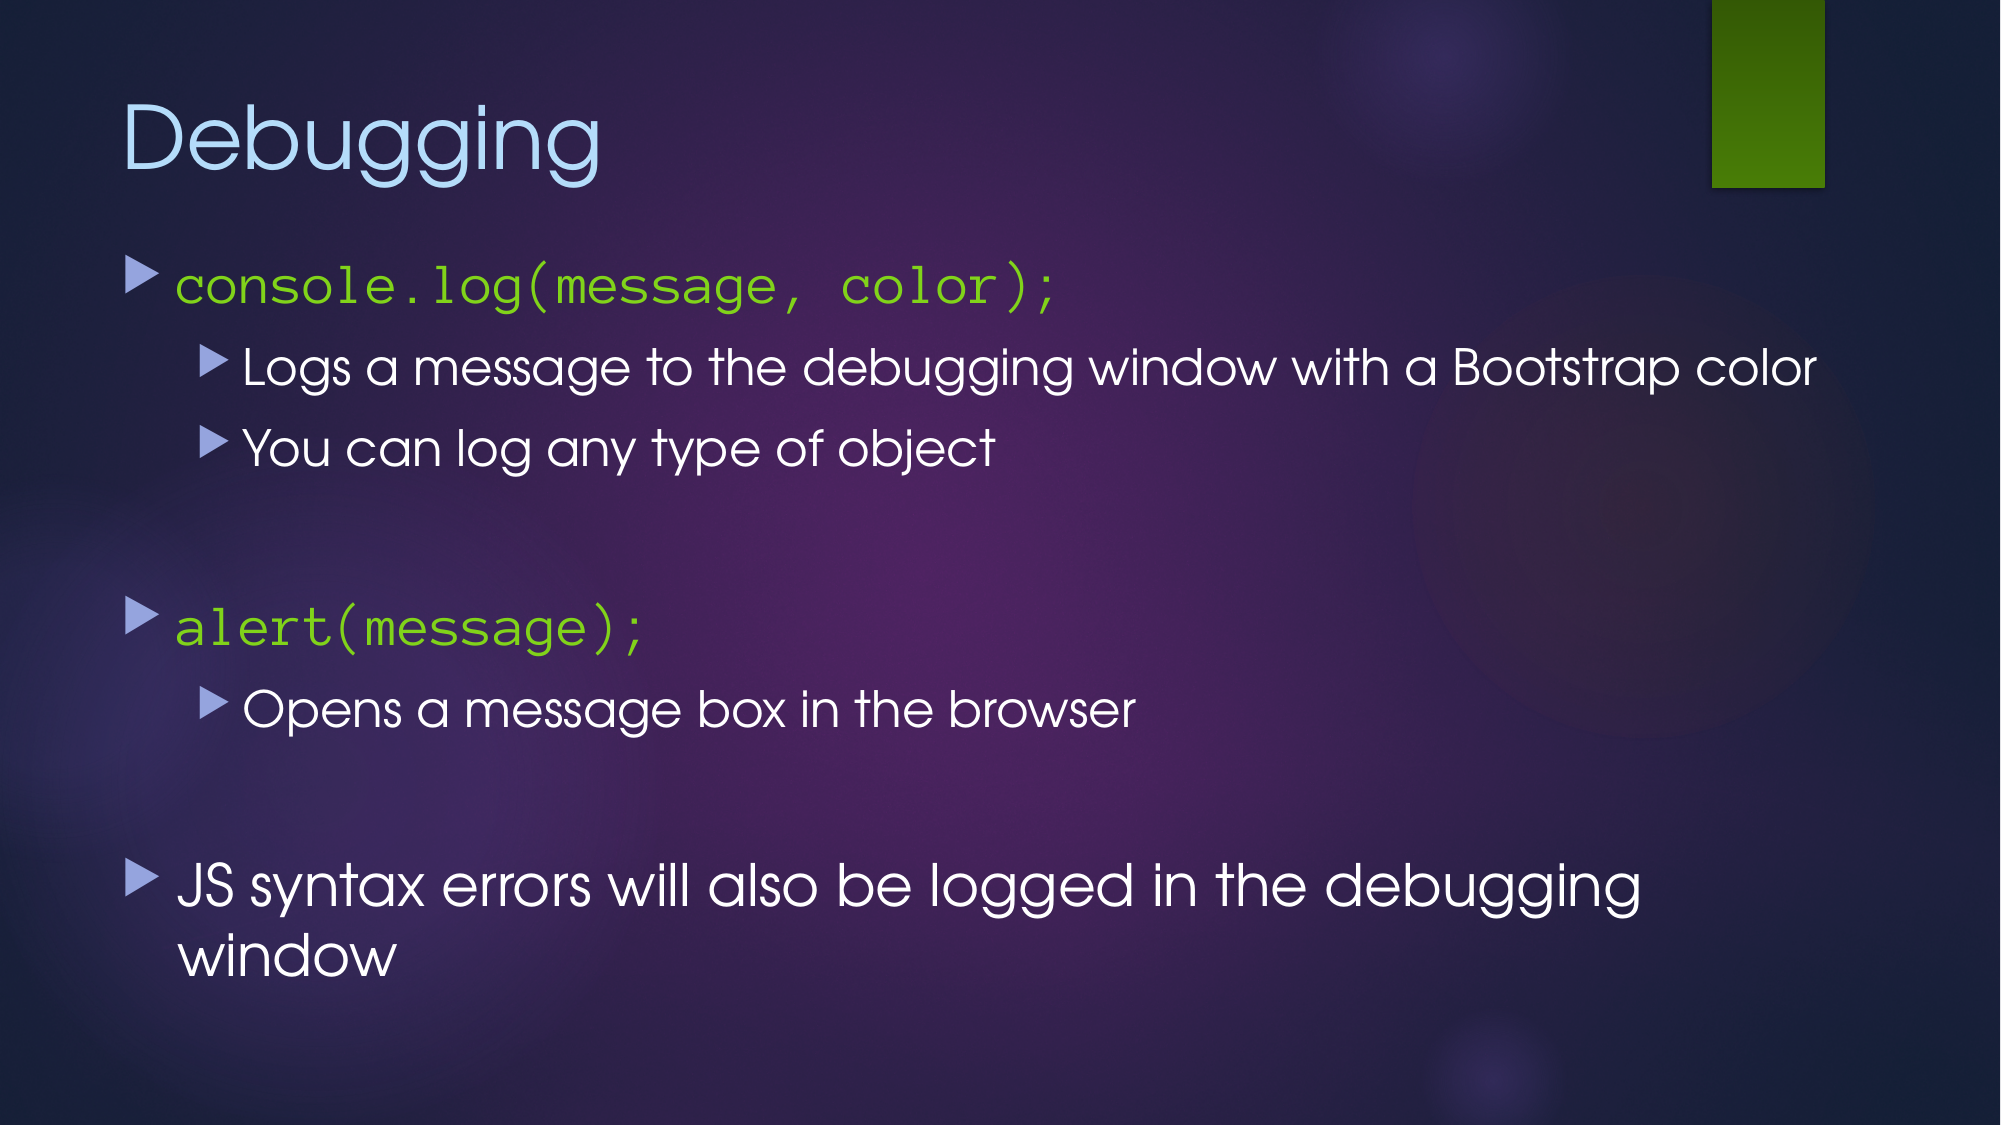

# Debugging
console.log(message, color);
Logs a message to the debugging window with a Bootstrap color
You can log any type of object

alert(message);
Opens a message box in the browser

JS syntax errors will also be logged in the debugging window